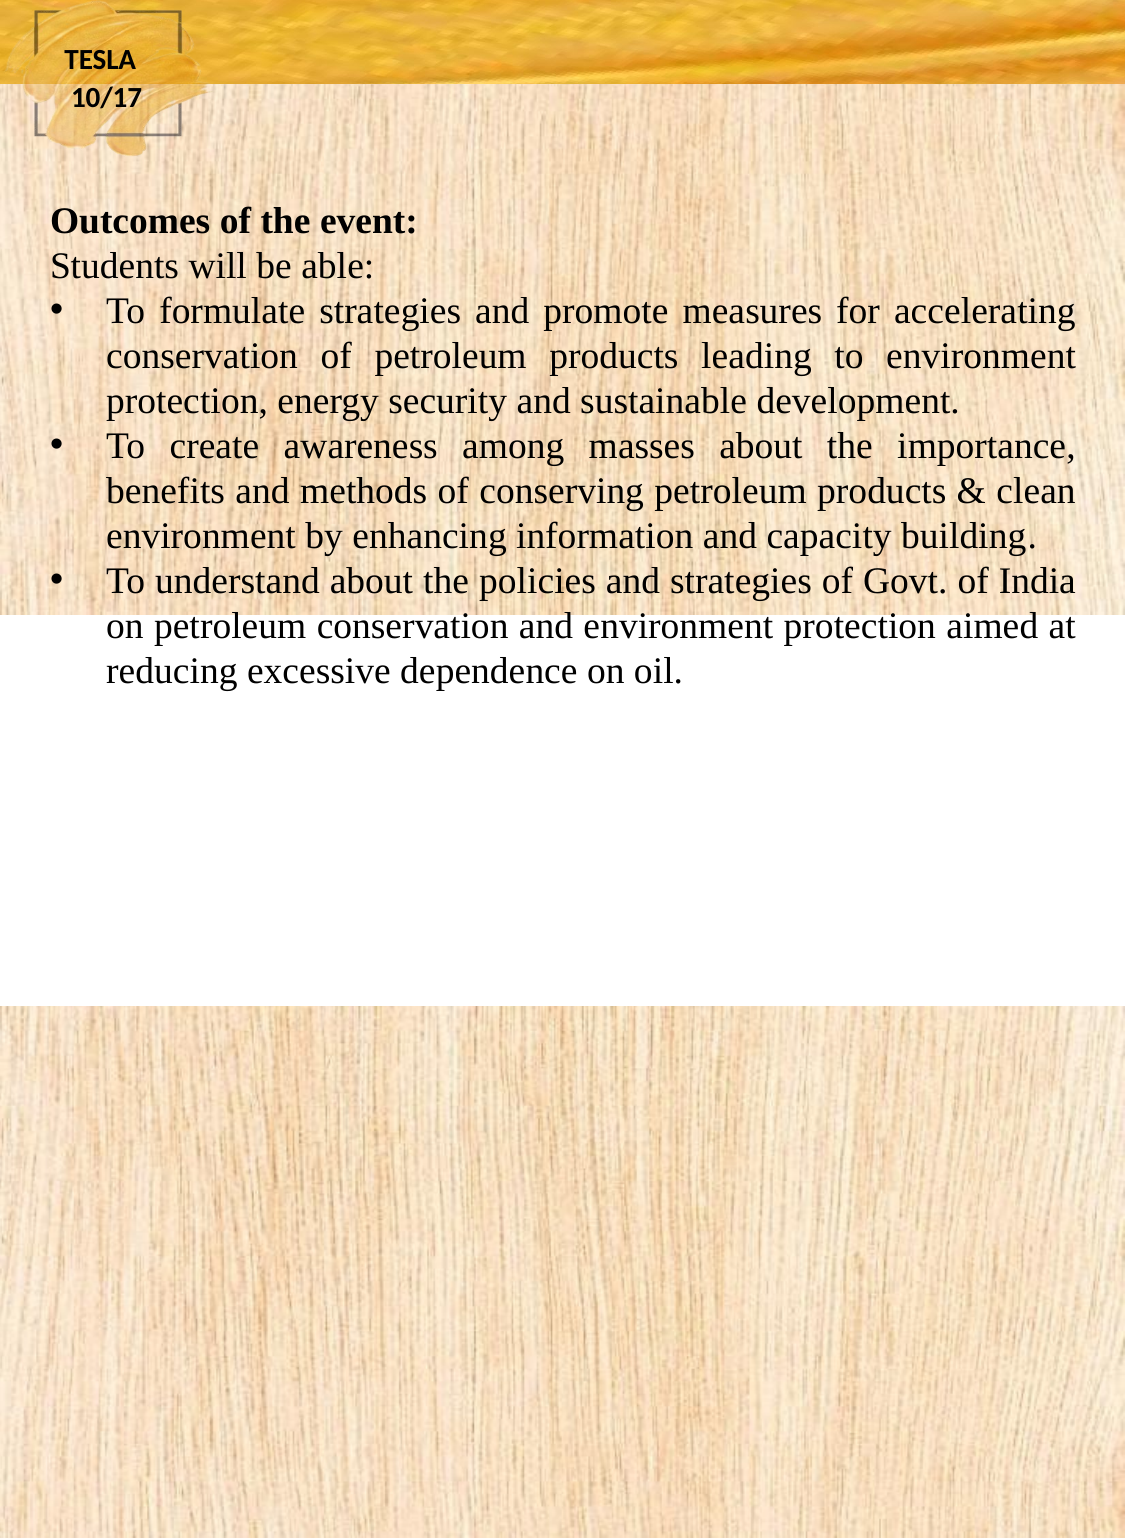

TESLA  10/17
Outcomes of the event:
Students will be able:
To formulate strategies and promote measures for accelerating conservation of petroleum products leading to environment protection, energy security and sustainable development.
To create awareness among masses about the importance, benefits and methods of conserving petroleum products & clean environment by enhancing information and capacity building.
To understand about the policies and strategies of Govt. of India on petroleum conservation and environment protection aimed at reducing excessive dependence on oil.